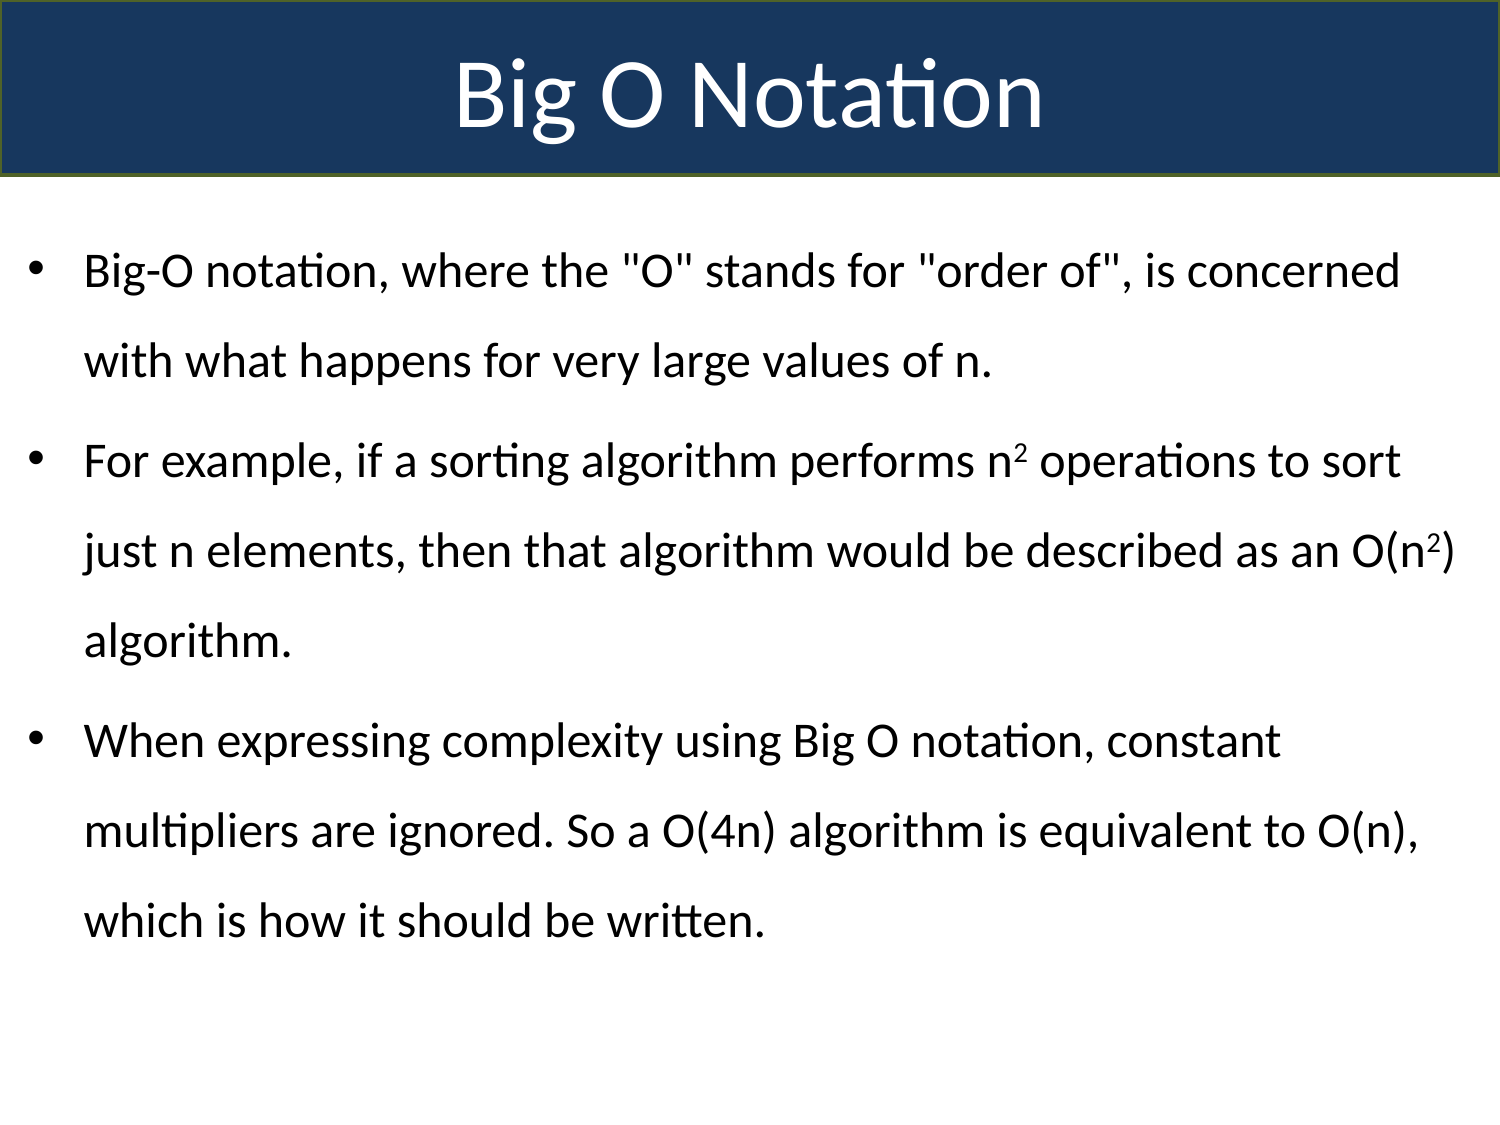

Big O Notation
Big-O notation, where the "O" stands for "order of", is concerned with what happens for very large values of n.
For example, if a sorting algorithm performs n2 operations to sort just n elements, then that algorithm would be described as an O(n2) algorithm.
When expressing complexity using Big O notation, constant multipliers are ignored. So a O(4n) algorithm is equivalent to O(n), which is how it should be written.